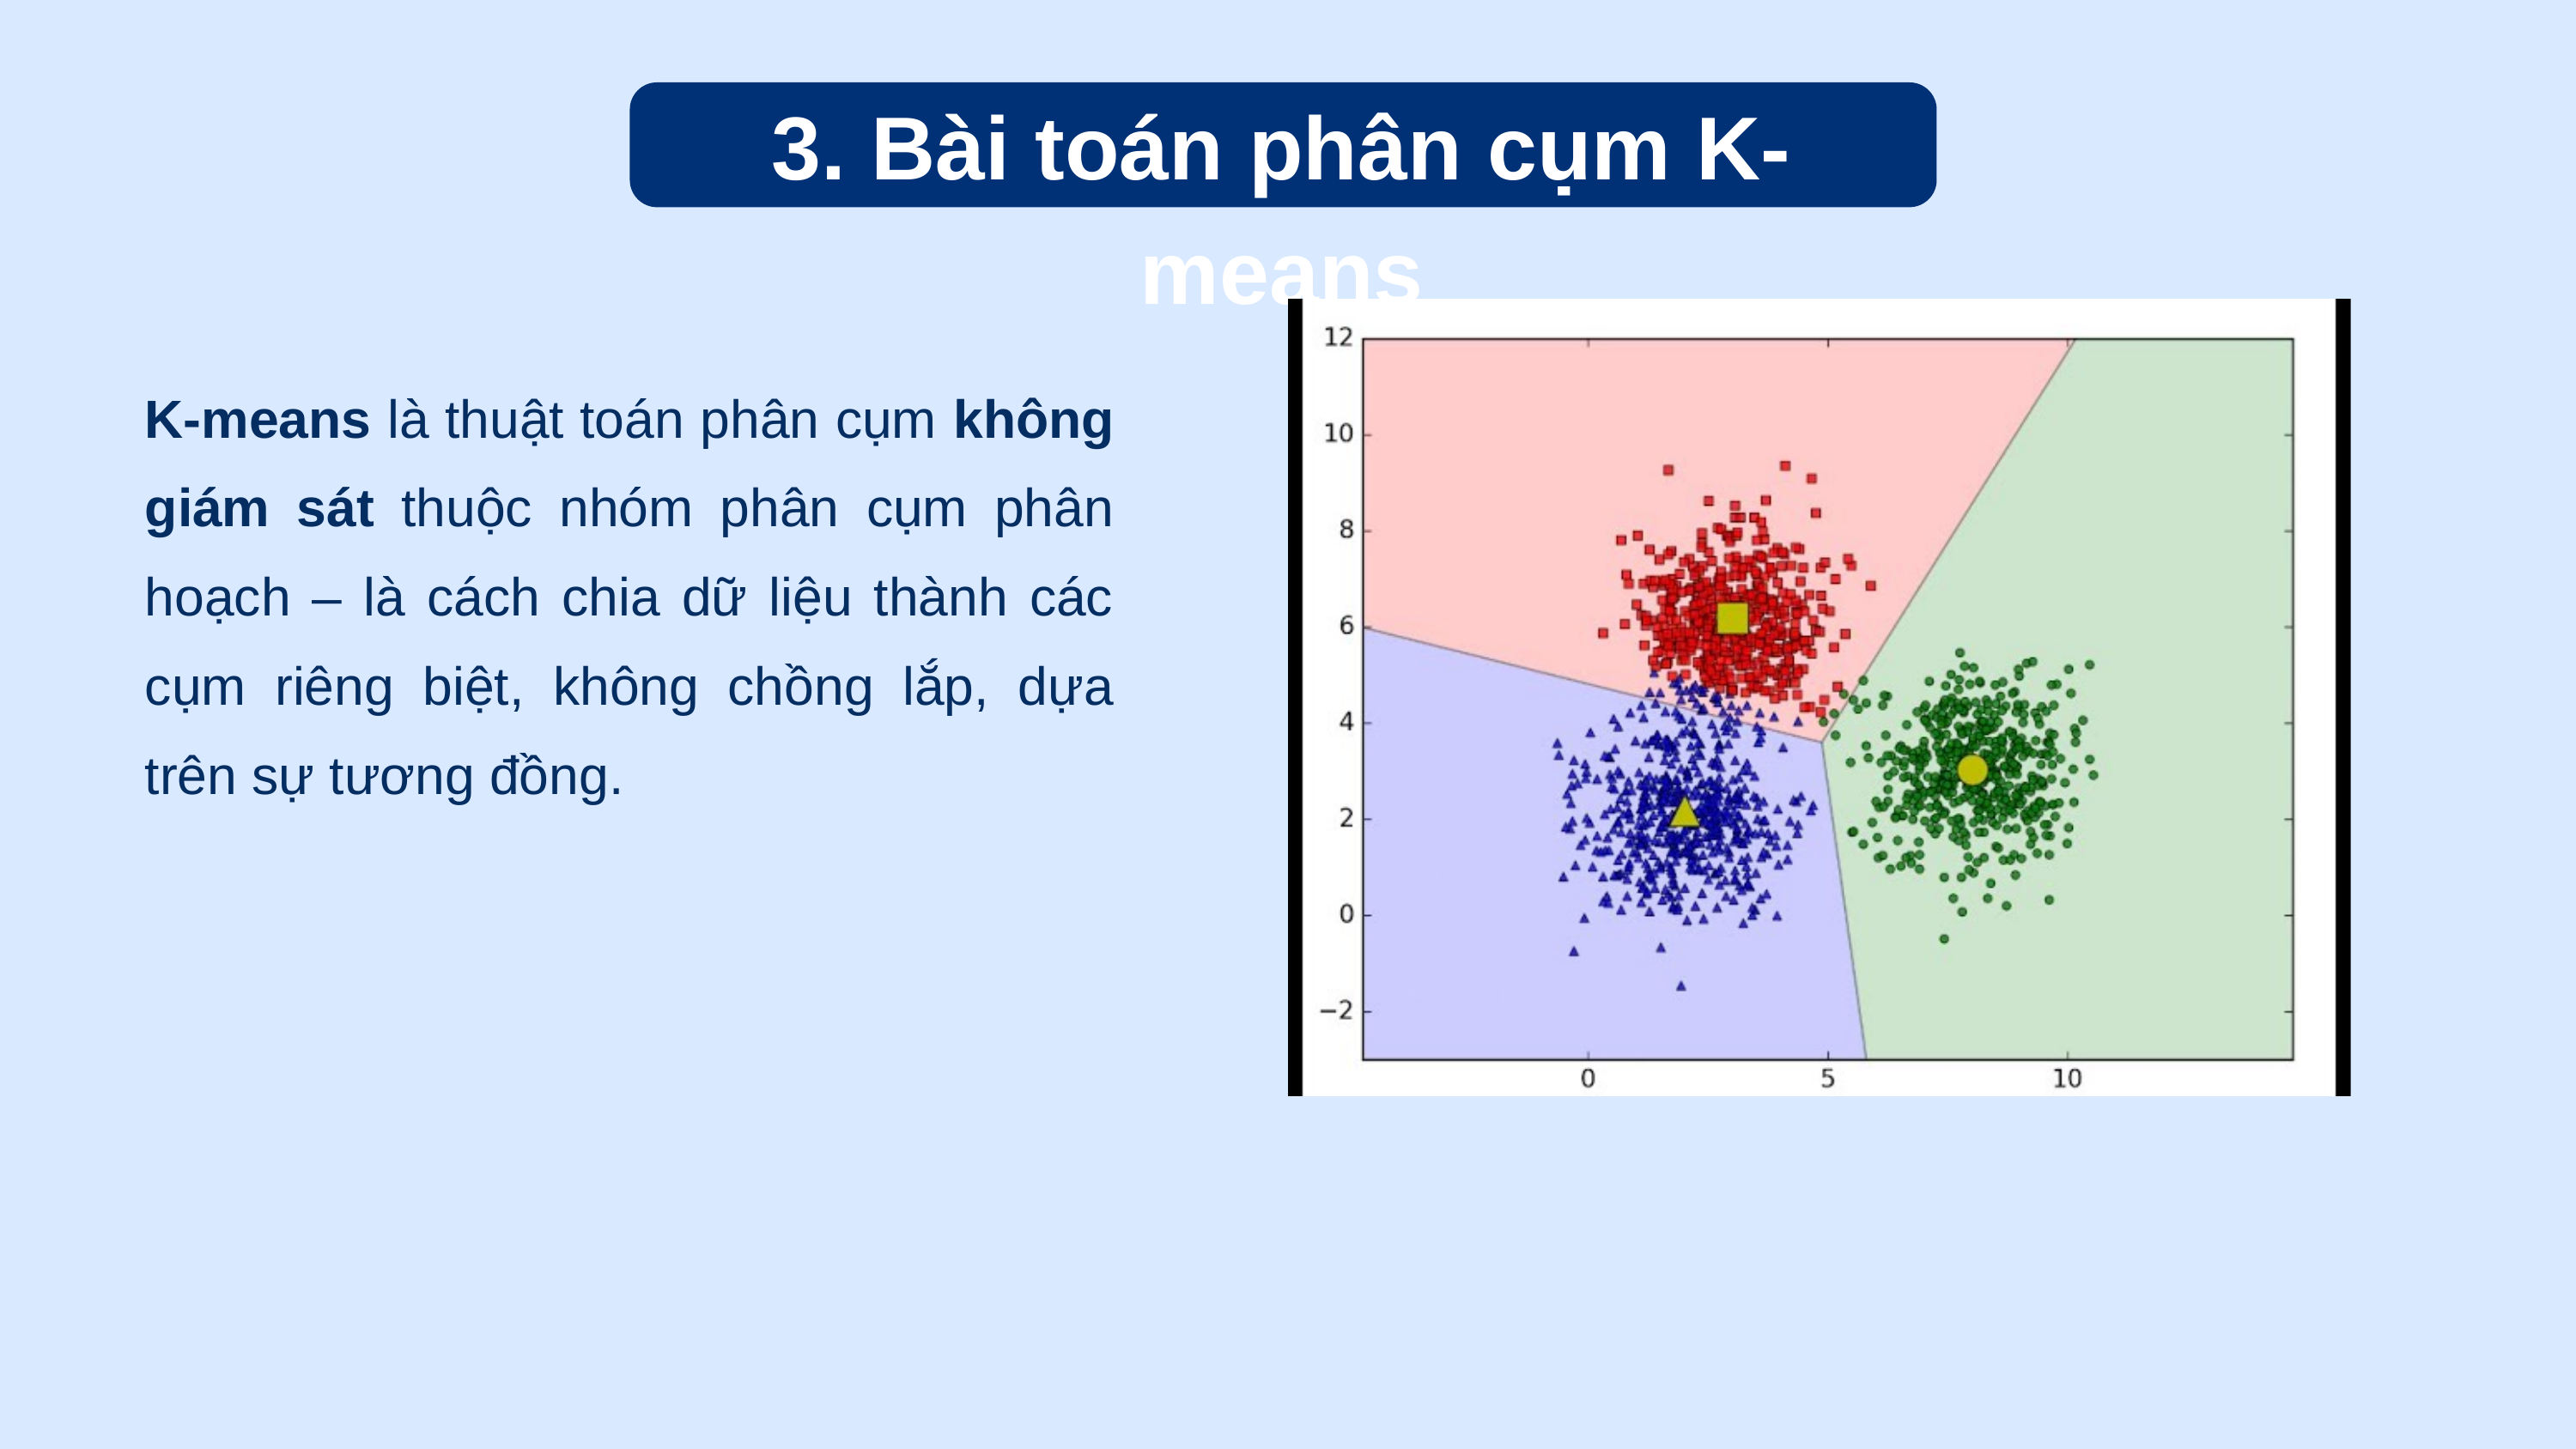

3. Bài toán phân cụm K-means

K-means là thuật toán phân cụm không giám sát thuộc nhóm phân cụm phân hoạch – là cách chia dữ liệu thành các cụm riêng biệt, không chồng lắp, dựa trên sự tương đồng.